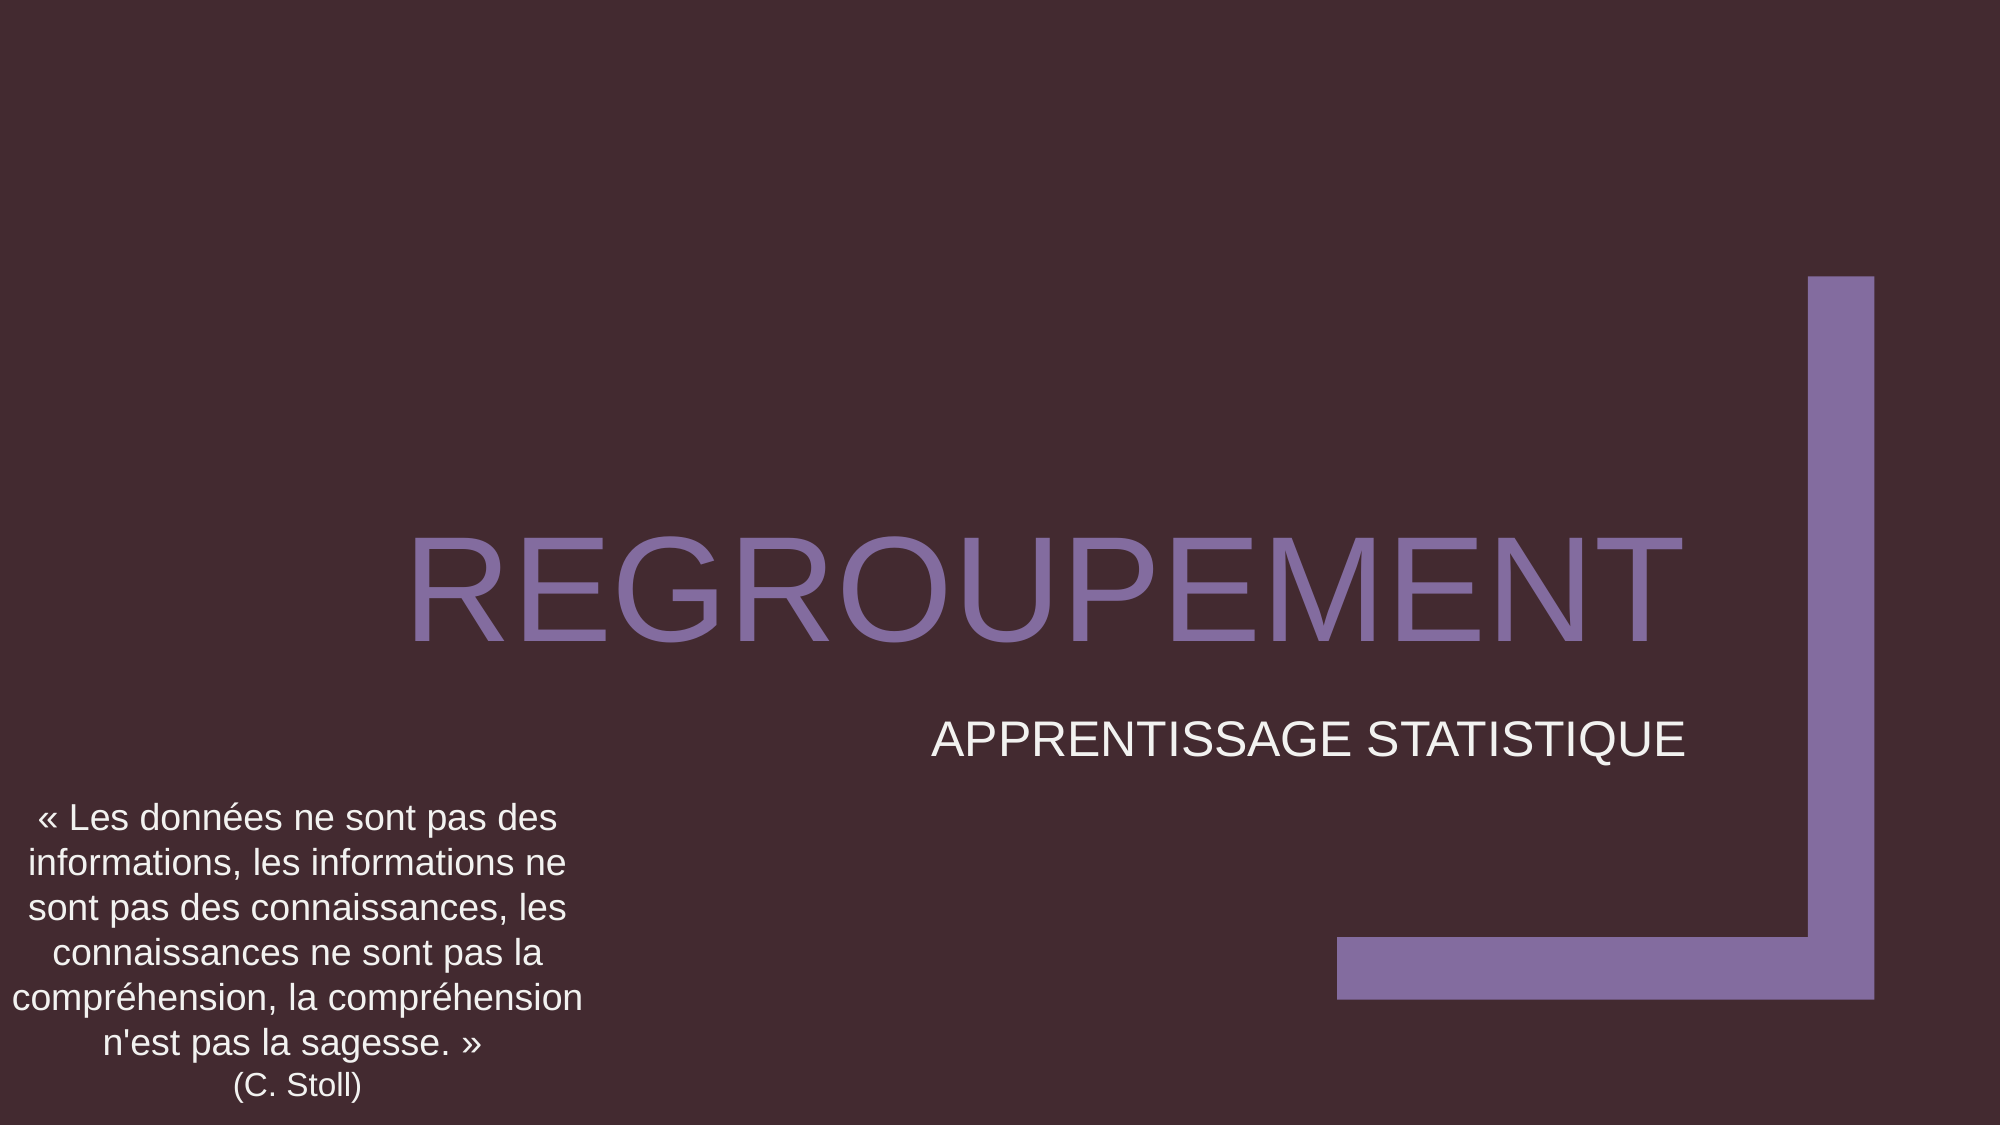

# REGROUPEMENT
APPRENTISSAGE STATISTIQUE
« Les données ne sont pas des informations, les informations ne sont pas des connaissances, les connaissances ne sont pas la compréhension, la compréhension n'est pas la sagesse. »
(C. Stoll)